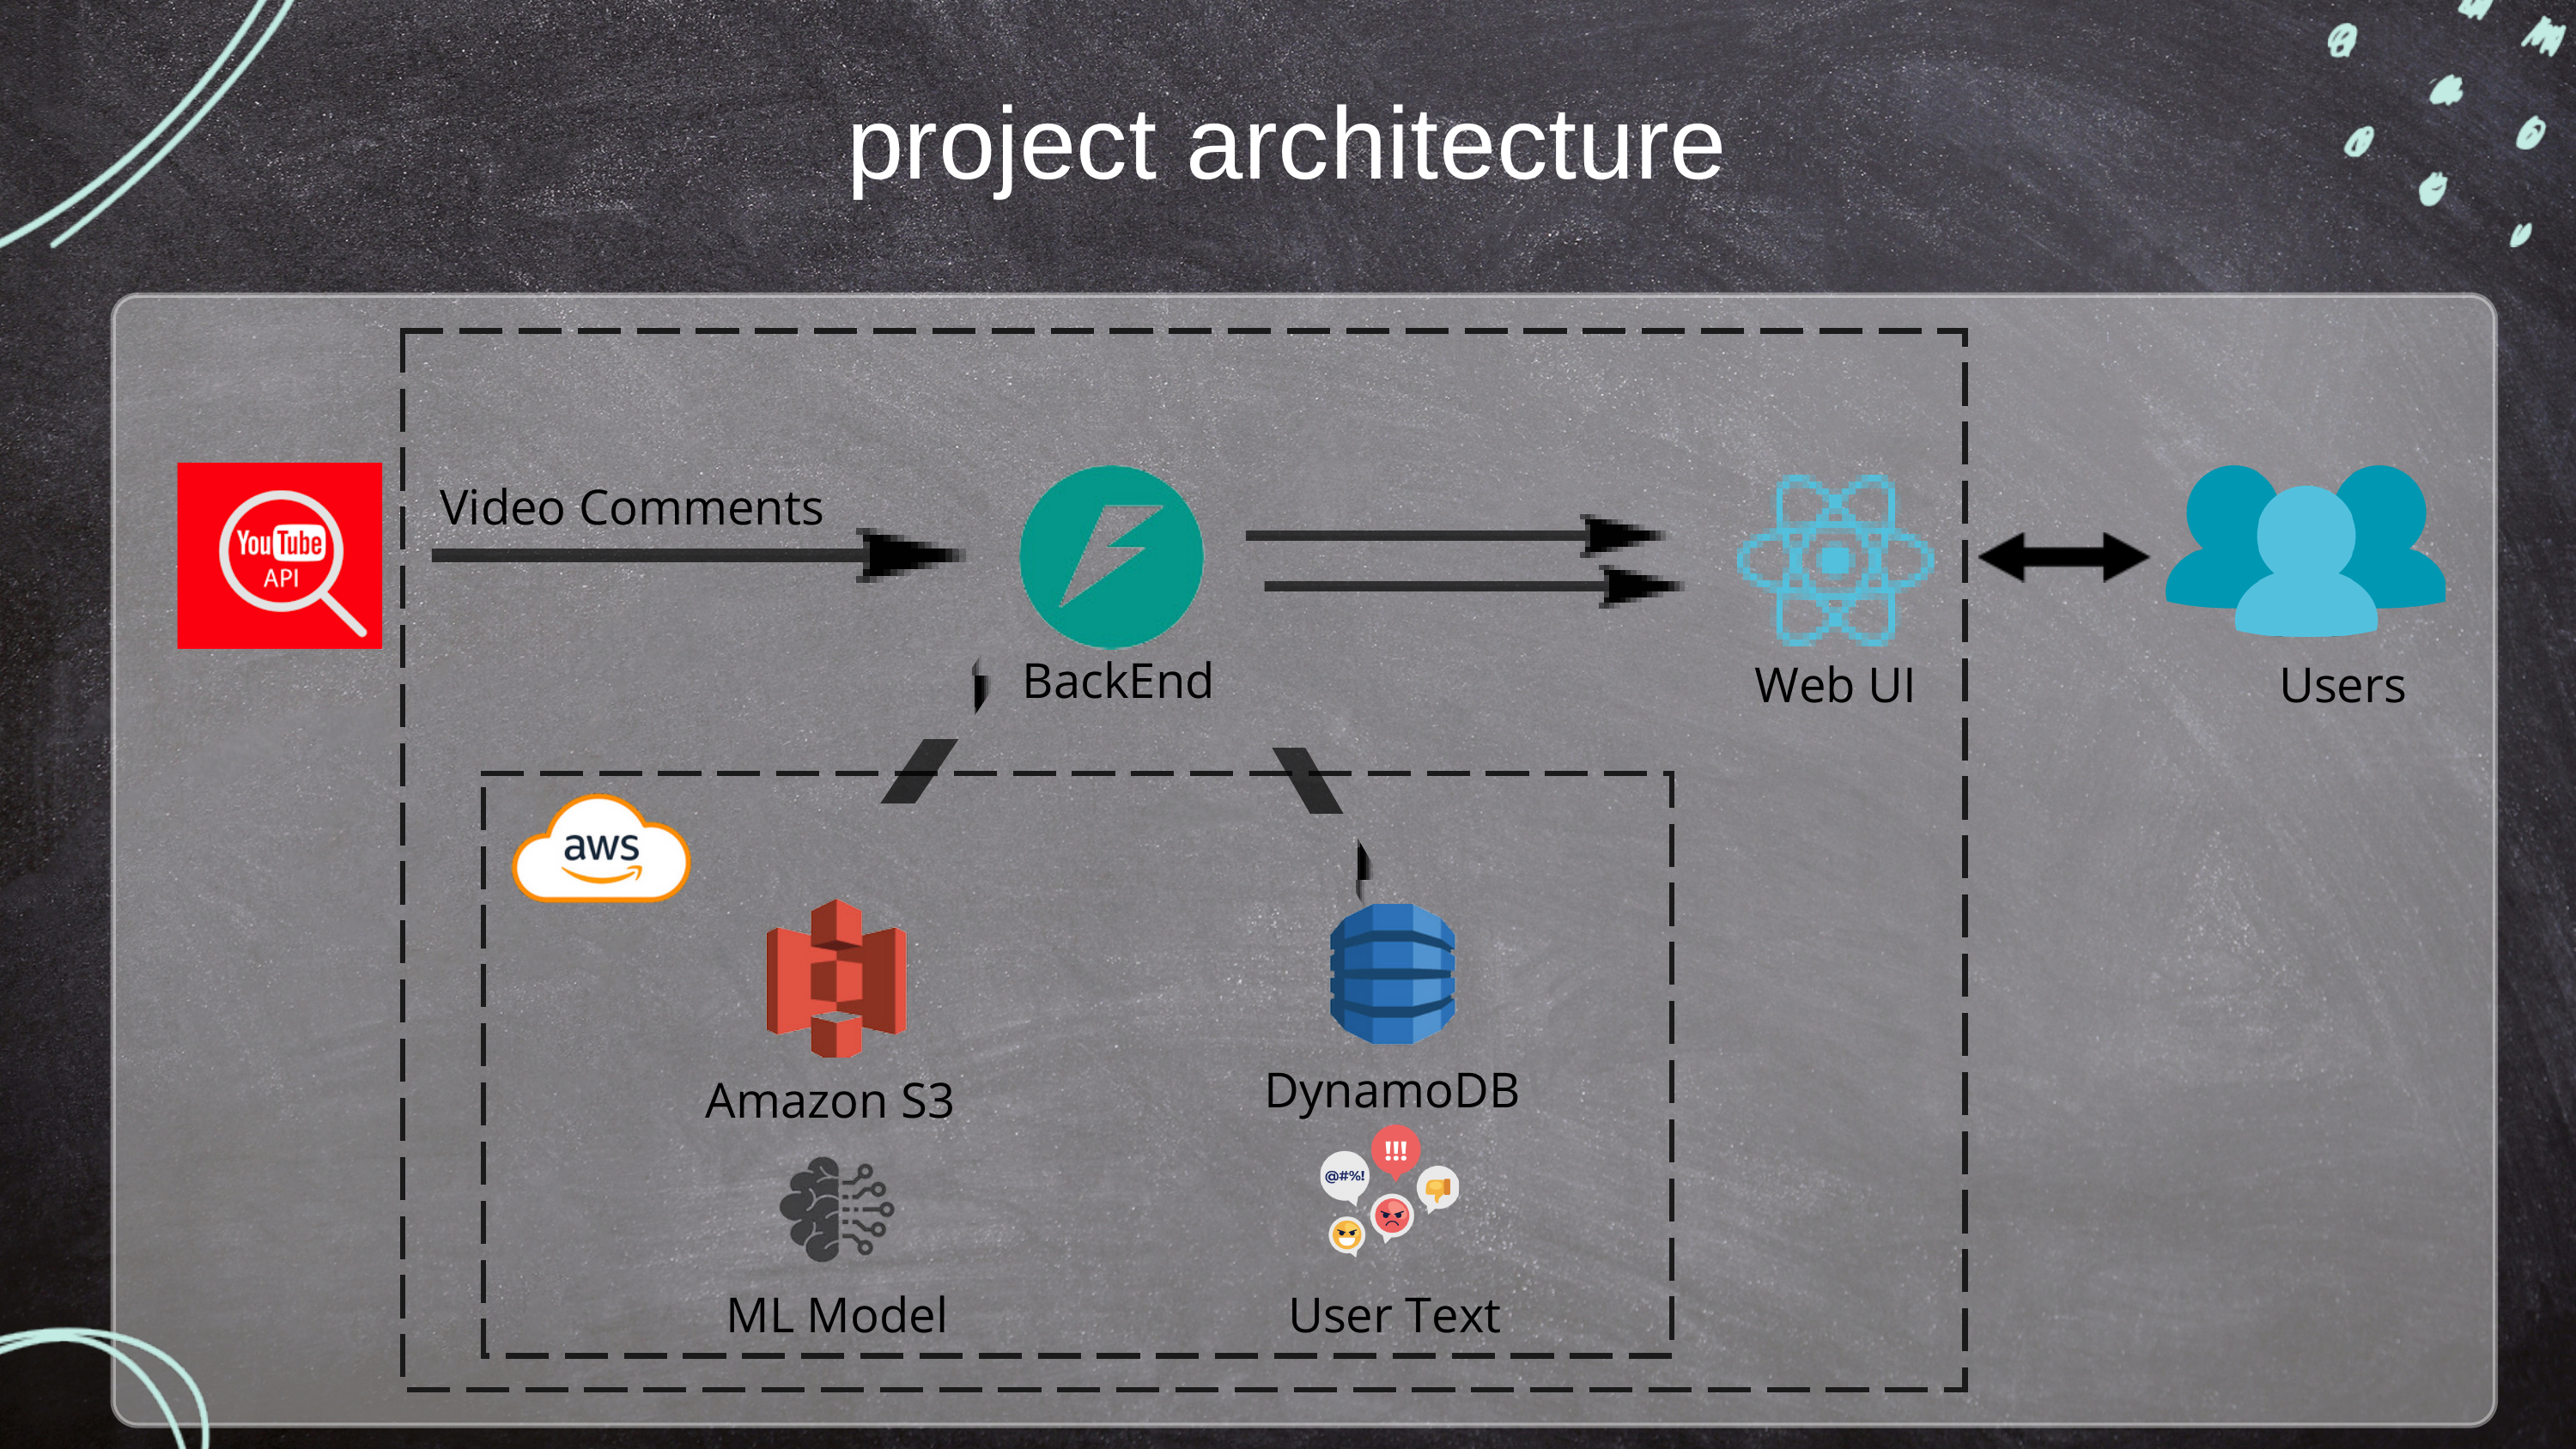

project architecture

Video Comments

BackEnd
Web UI
Users

DynamoDB
Amazon S3

ML Model
User Text